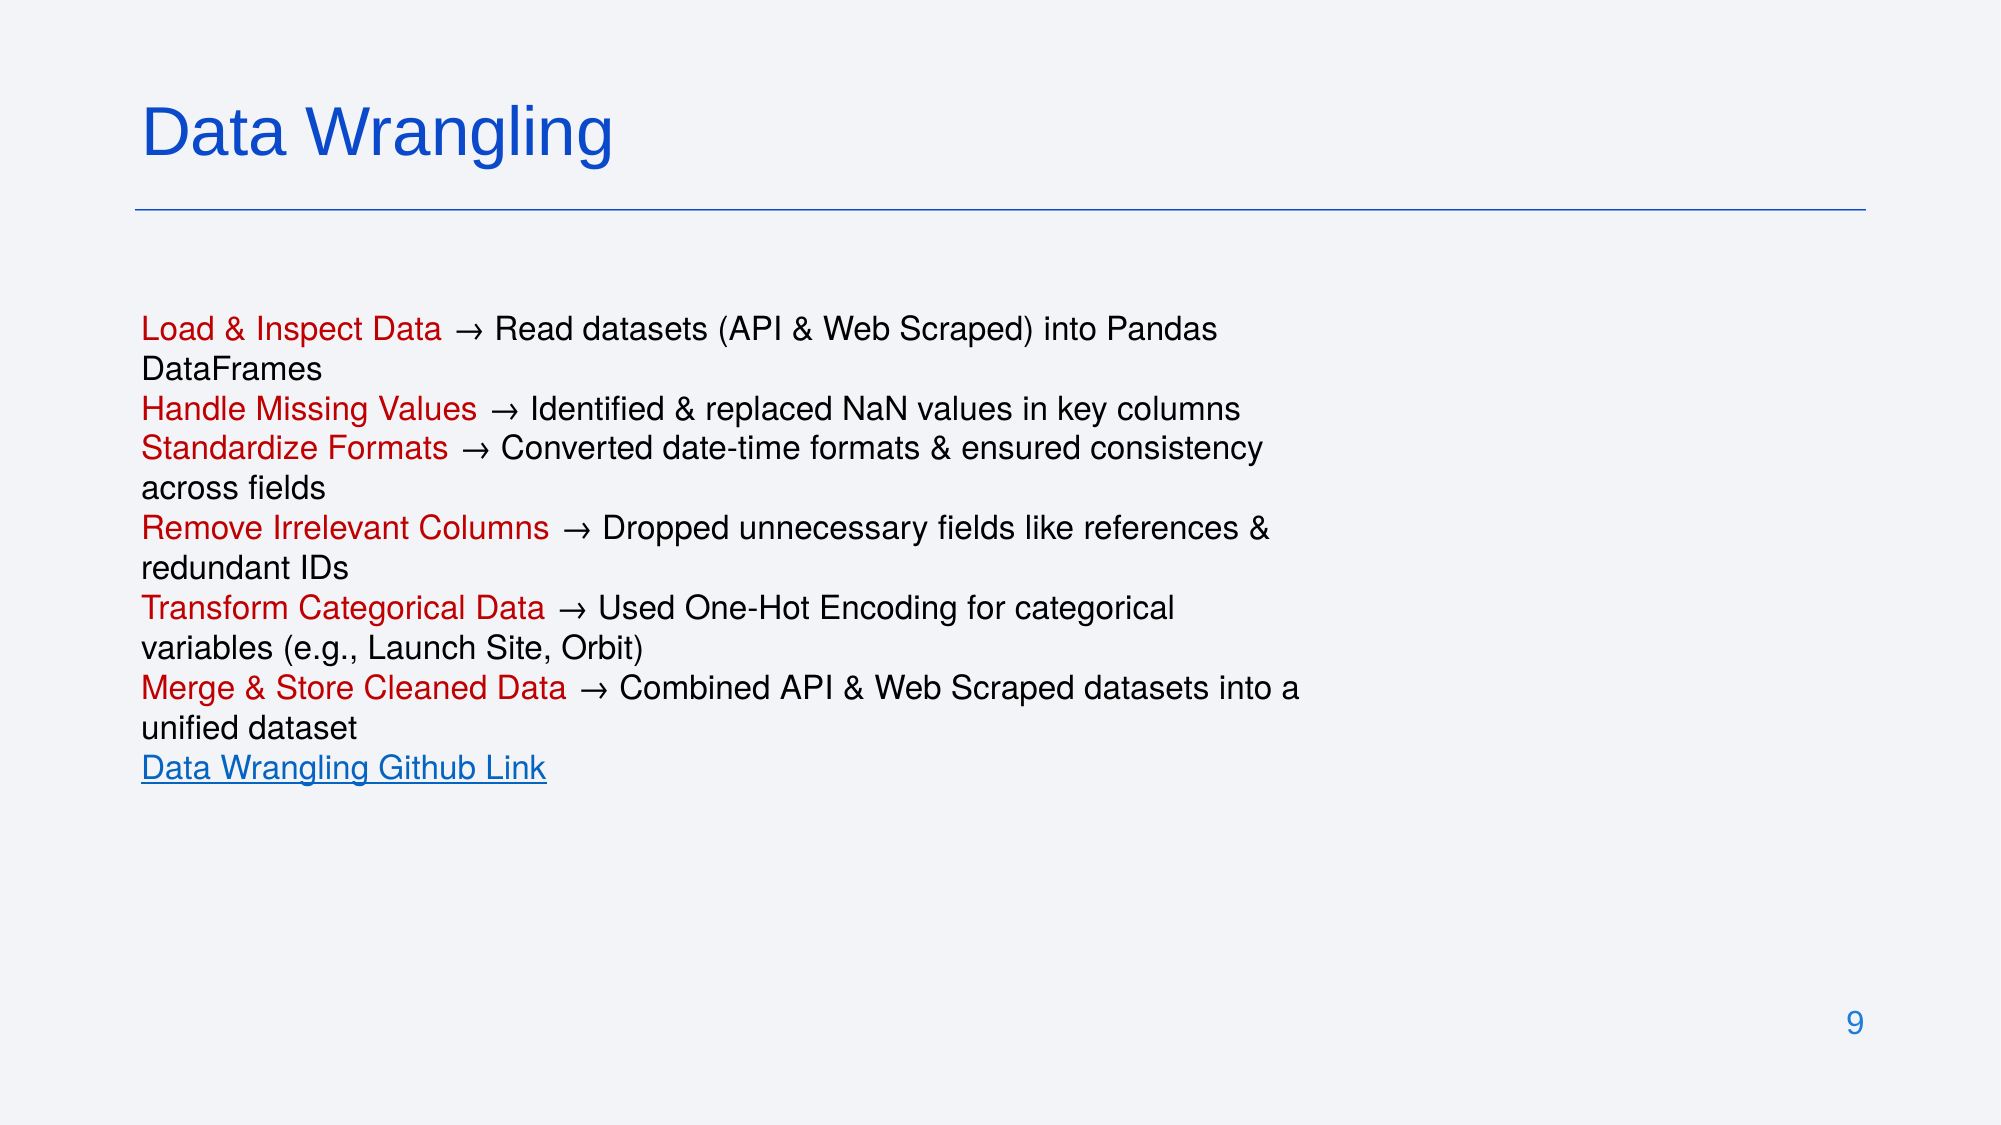

Data Wrangling
Load & Inspect Data → Read datasets (API & Web Scraped) into Pandas DataFrames
Handle Missing Values → Identified & replaced NaN values in key columns
Standardize Formats → Converted date-time formats & ensured consistency across fields
Remove Irrelevant Columns → Dropped unnecessary fields like references & redundant IDs
Transform Categorical Data → Used One-Hot Encoding for categorical variables (e.g., Launch Site, Orbit)
Merge & Store Cleaned Data → Combined API & Web Scraped datasets into a unified dataset
Data Wrangling Github Link

9